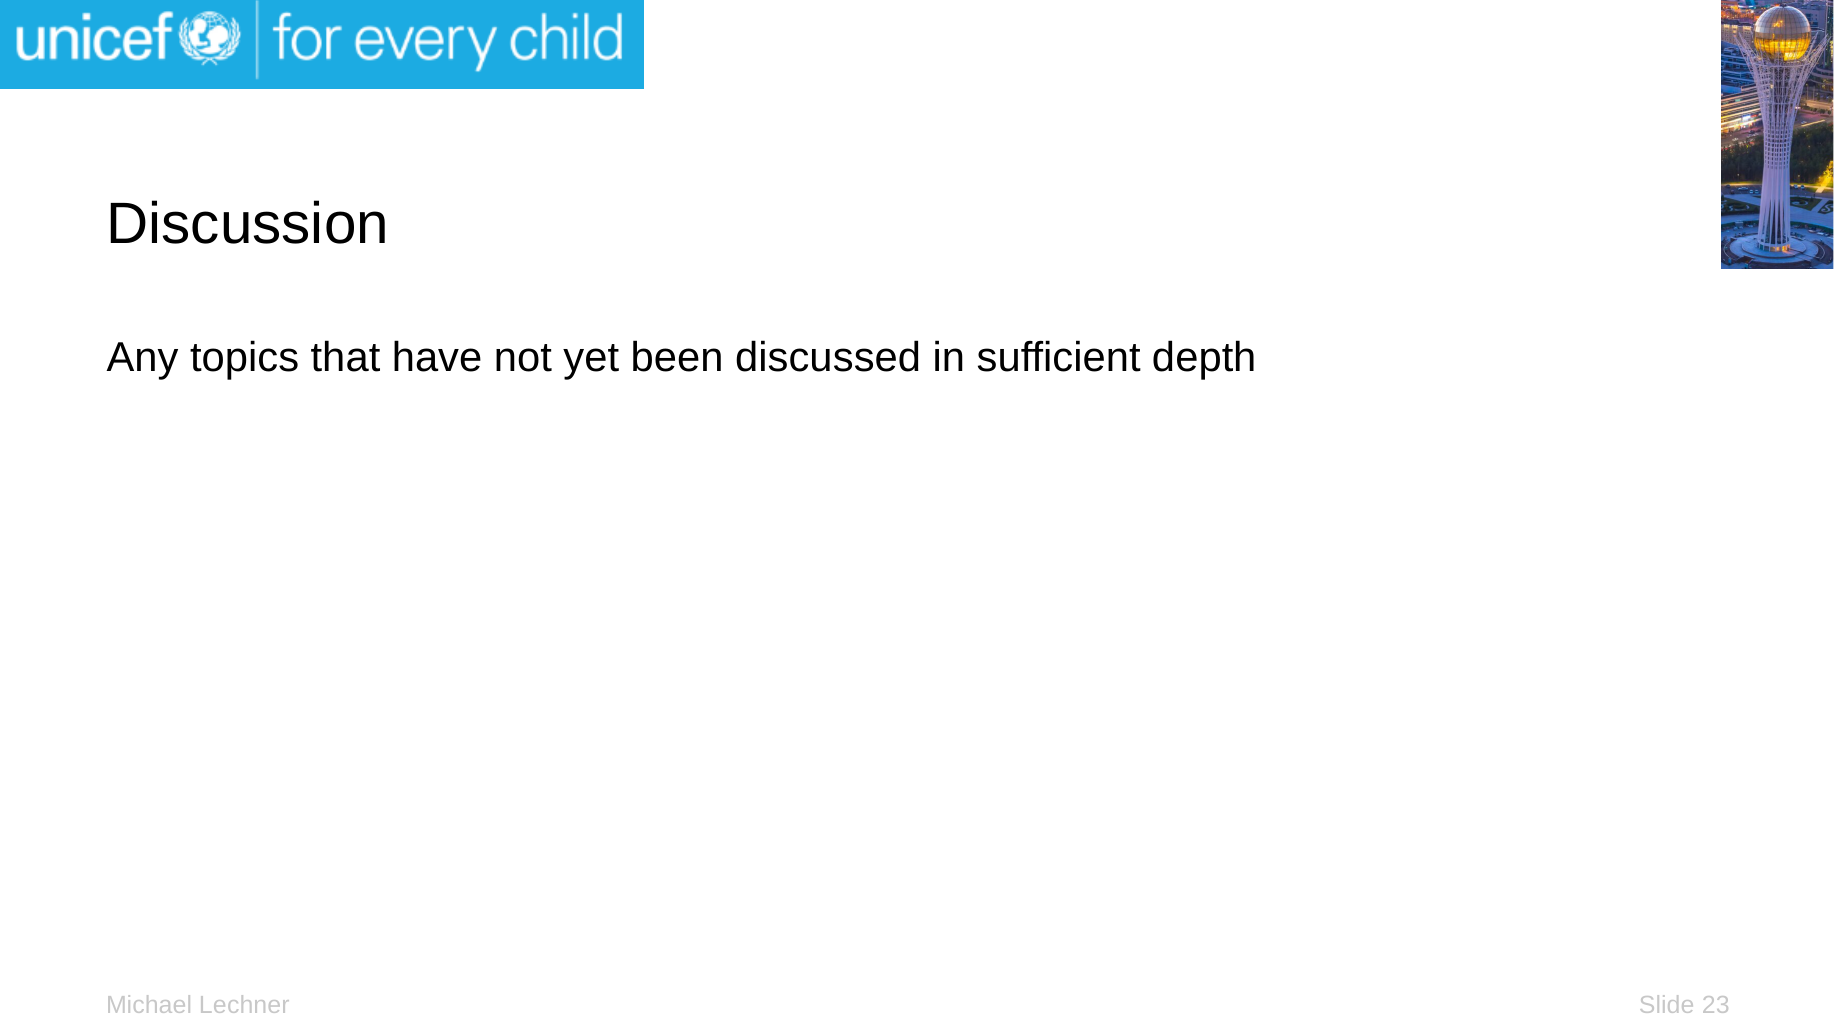

# Discussion
Any topics that have not yet been discussed in sufficient depth

Slide 23
Michael Lechner